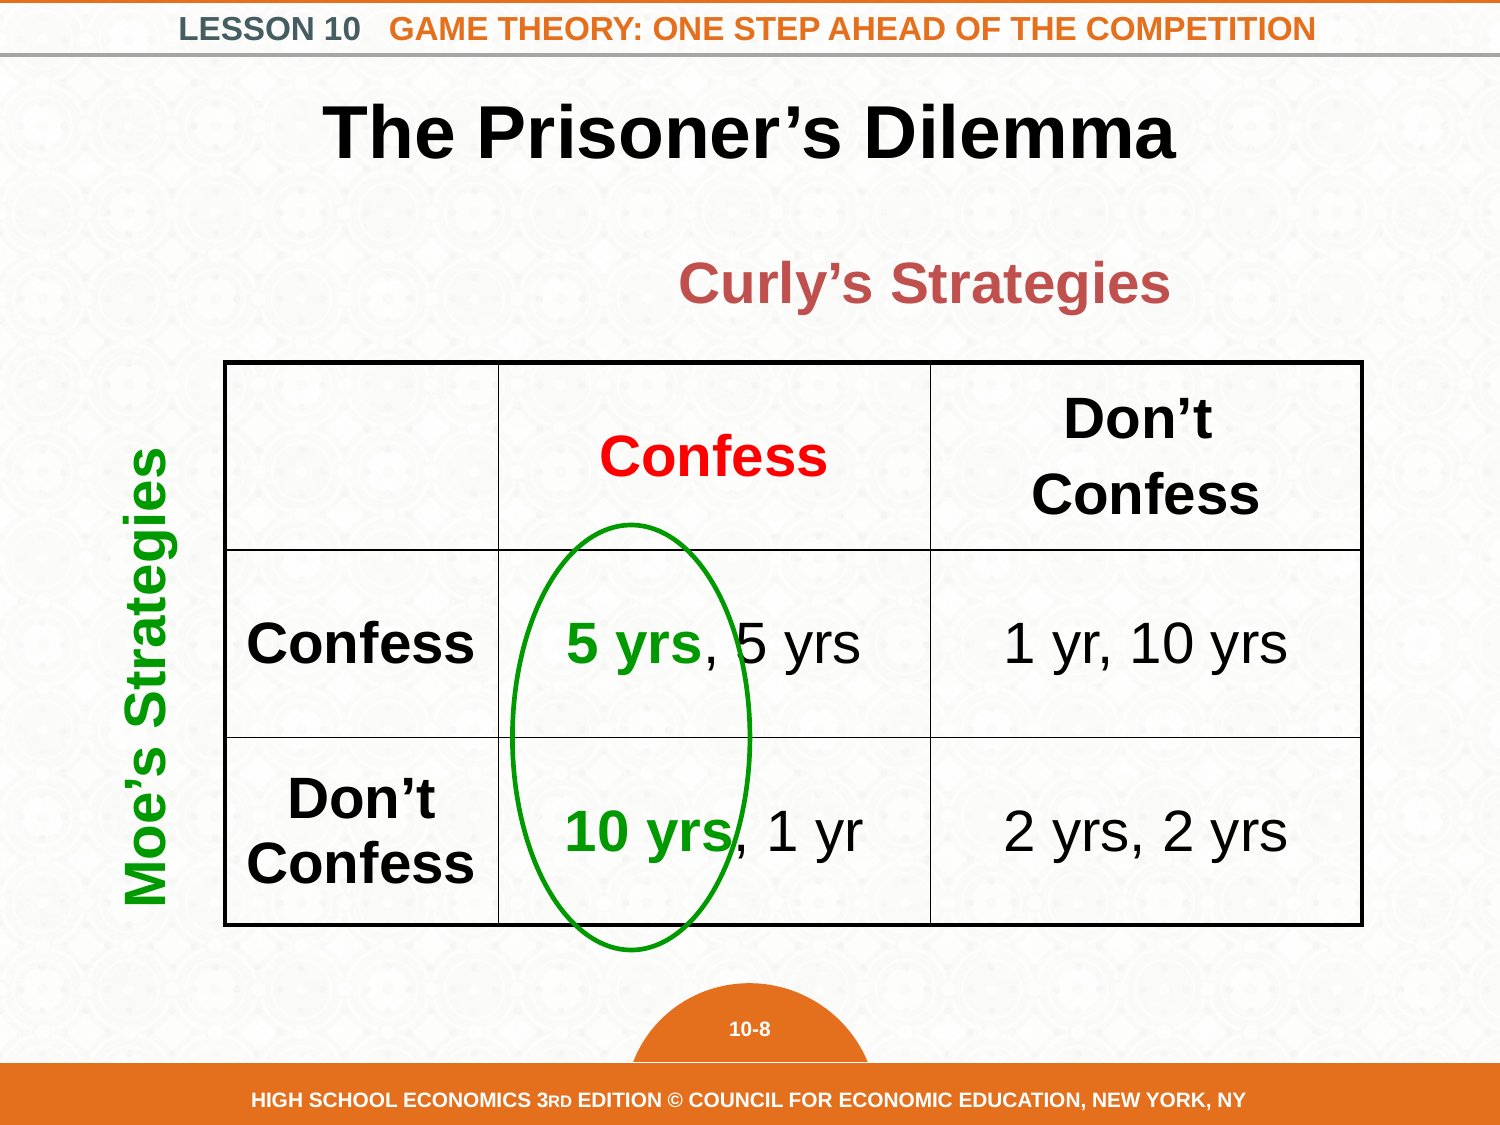

# The Prisoner’s Dilemma
Curly’s Strategies
|  | Confess | Don’t Confess |
| --- | --- | --- |
| Confess | 5 yrs, 5 yrs | 1 yr, 10 yrs |
| Don’t Confess | 10 yrs, 1 yr | 2 yrs, 2 yrs |

Moe’s Strategies